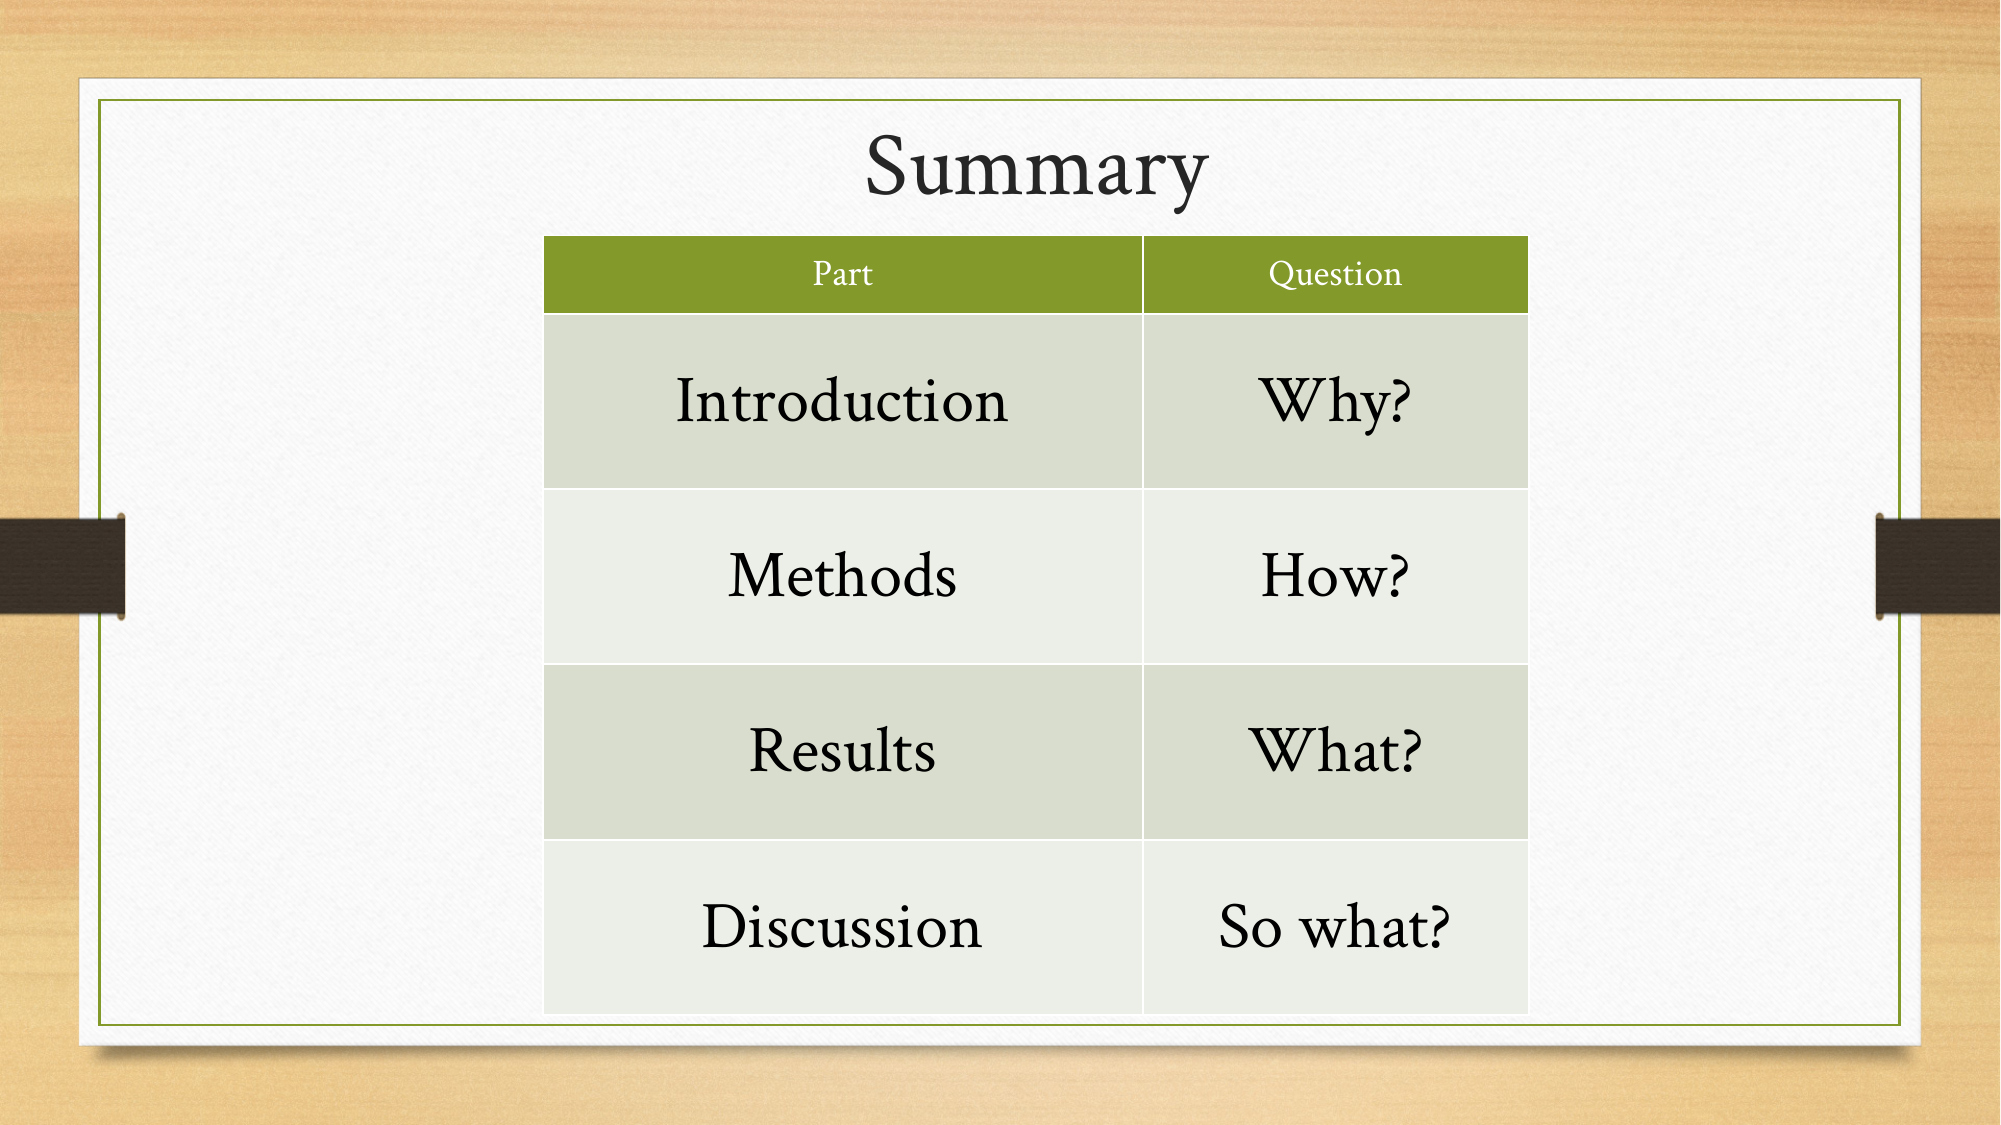

Summary
| Part | Question |
| --- | --- |
| Introduction | Why? |
| Methods | How? |
| Results | What? |
| Discussion | So what? |